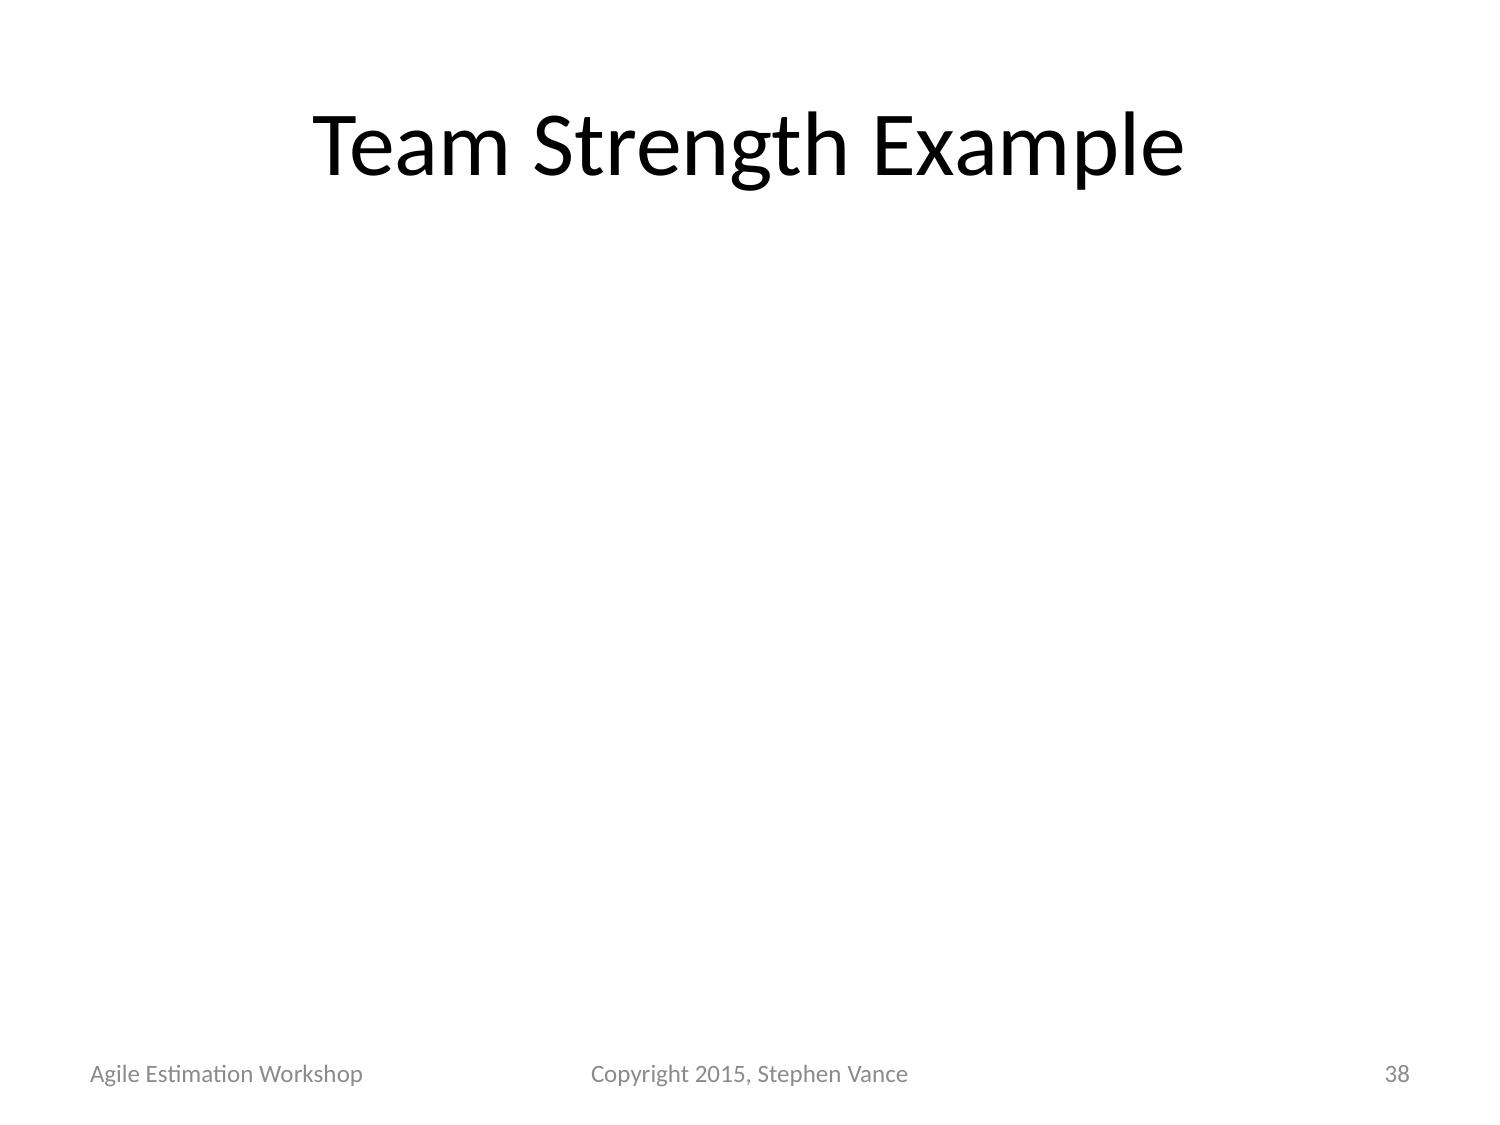

# Team Strength Example
Agile Estimation Workshop
Copyright 2015, Stephen Vance
38